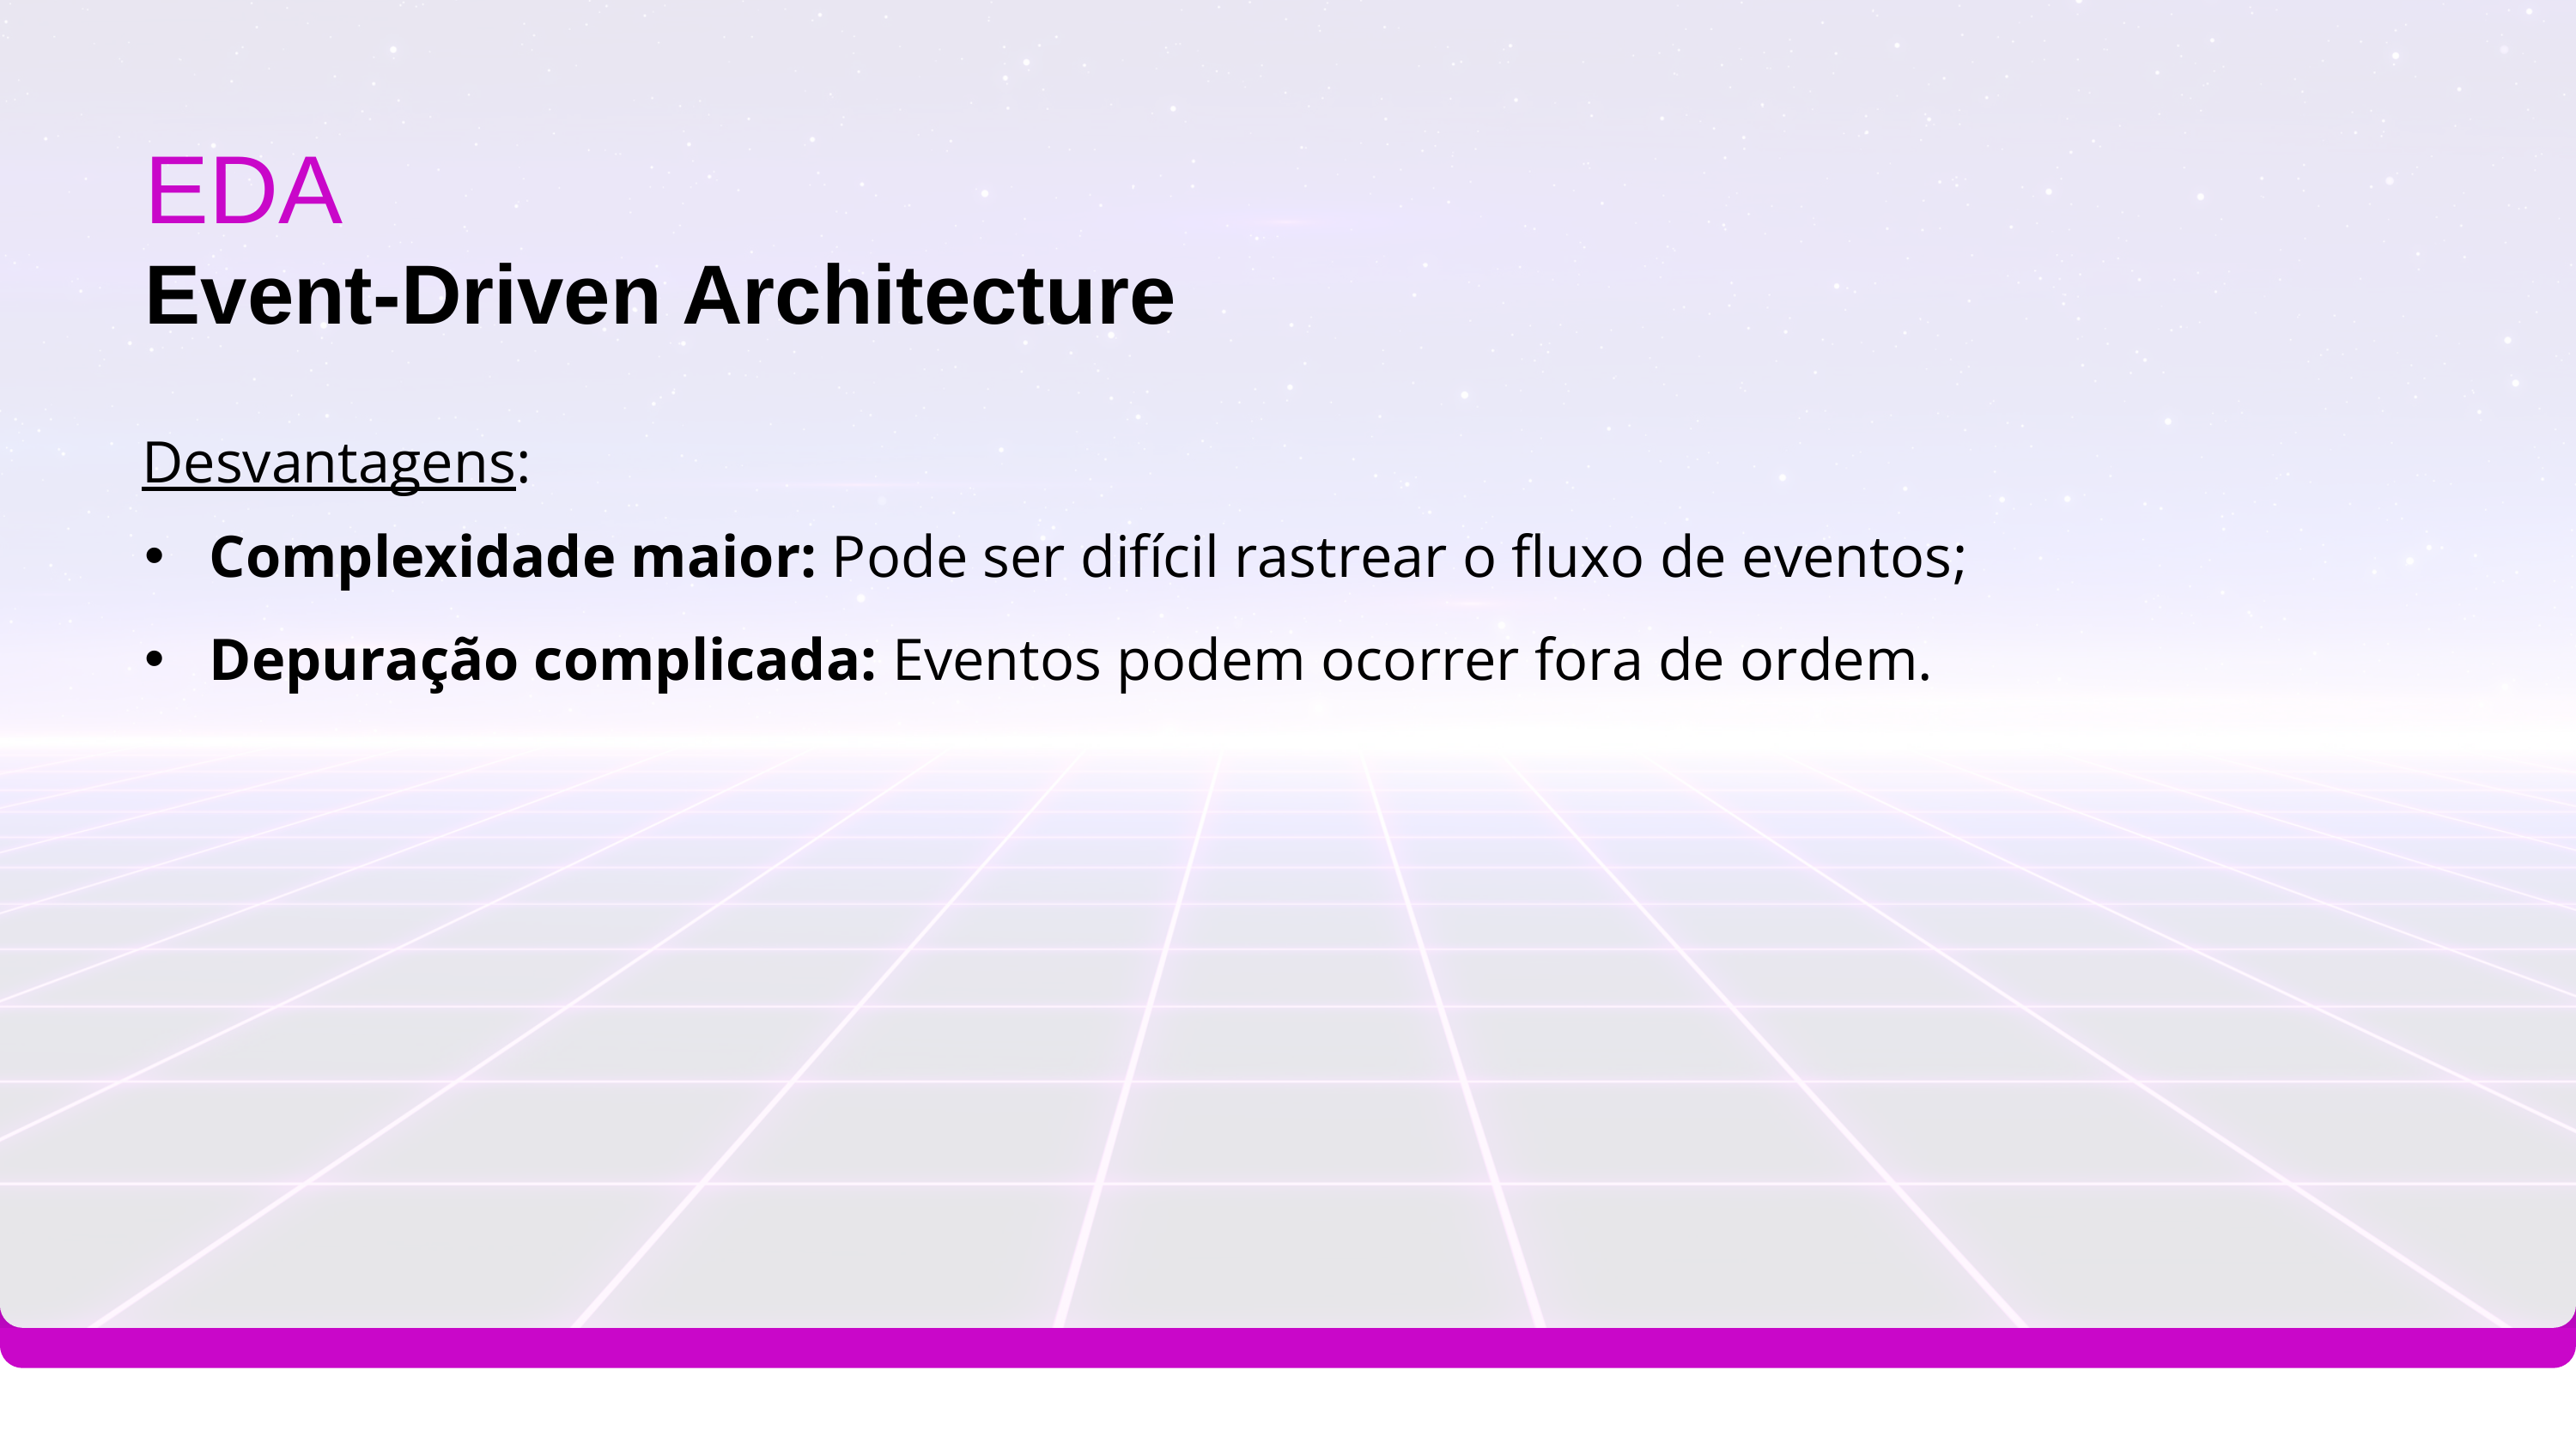

EDA
Event-Driven Architecture
Desvantagens:

Complexidade maior: Pode ser difícil rastrear o fluxo de eventos;
Depuração complicada: Eventos podem ocorrer fora de ordem.